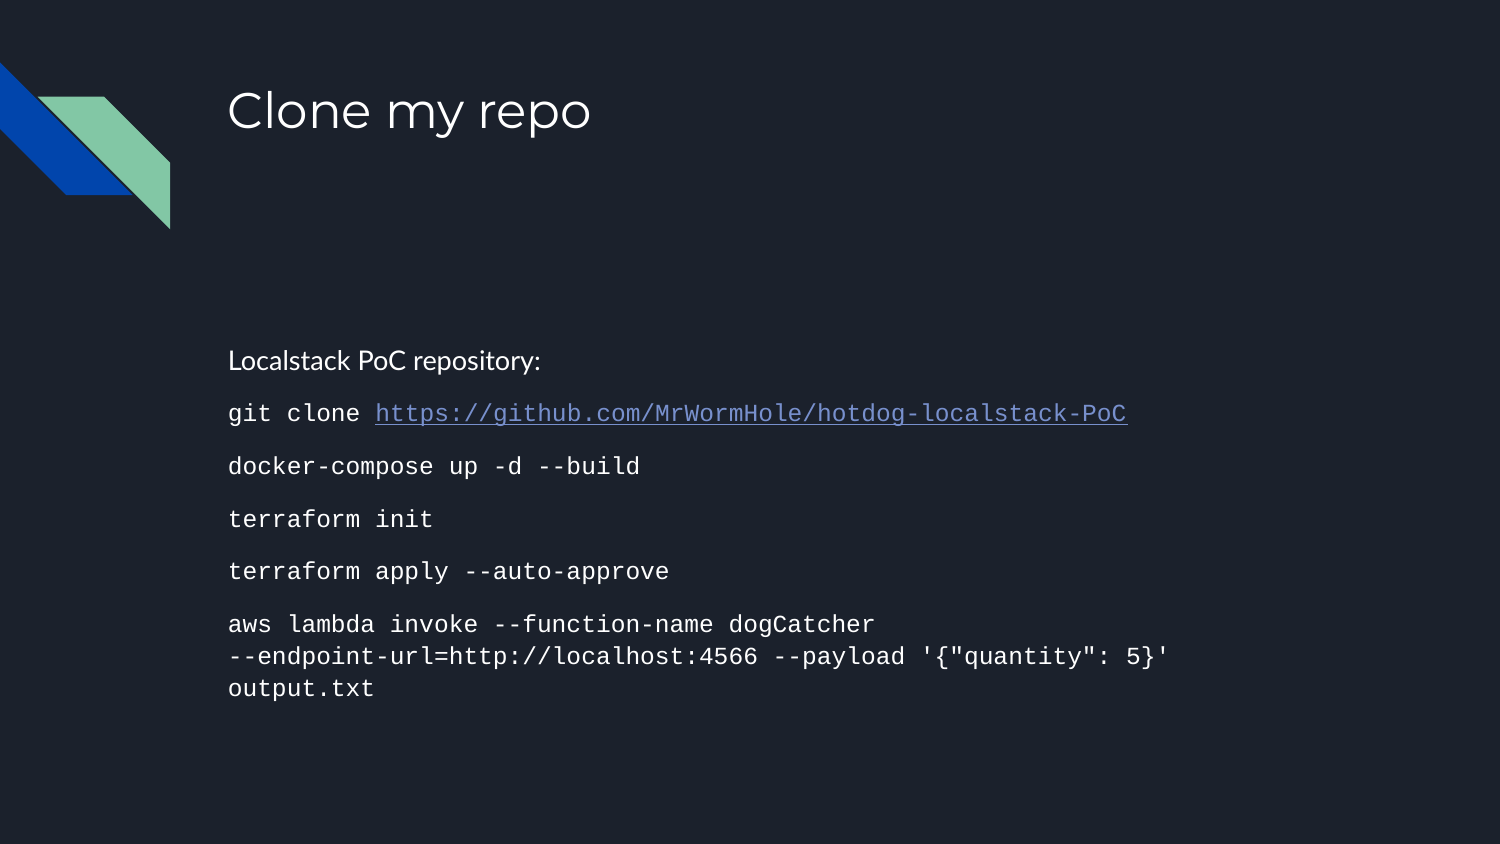

# Clone my repo
Localstack PoC repository:
git clone https://github.com/MrWormHole/hotdog-localstack-PoC
docker-compose up -d --build
terraform init
terraform apply --auto-approve
aws lambda invoke --function-name dogCatcher --endpoint-url=http://localhost:4566 --payload '{"quantity": 5}' output.txt